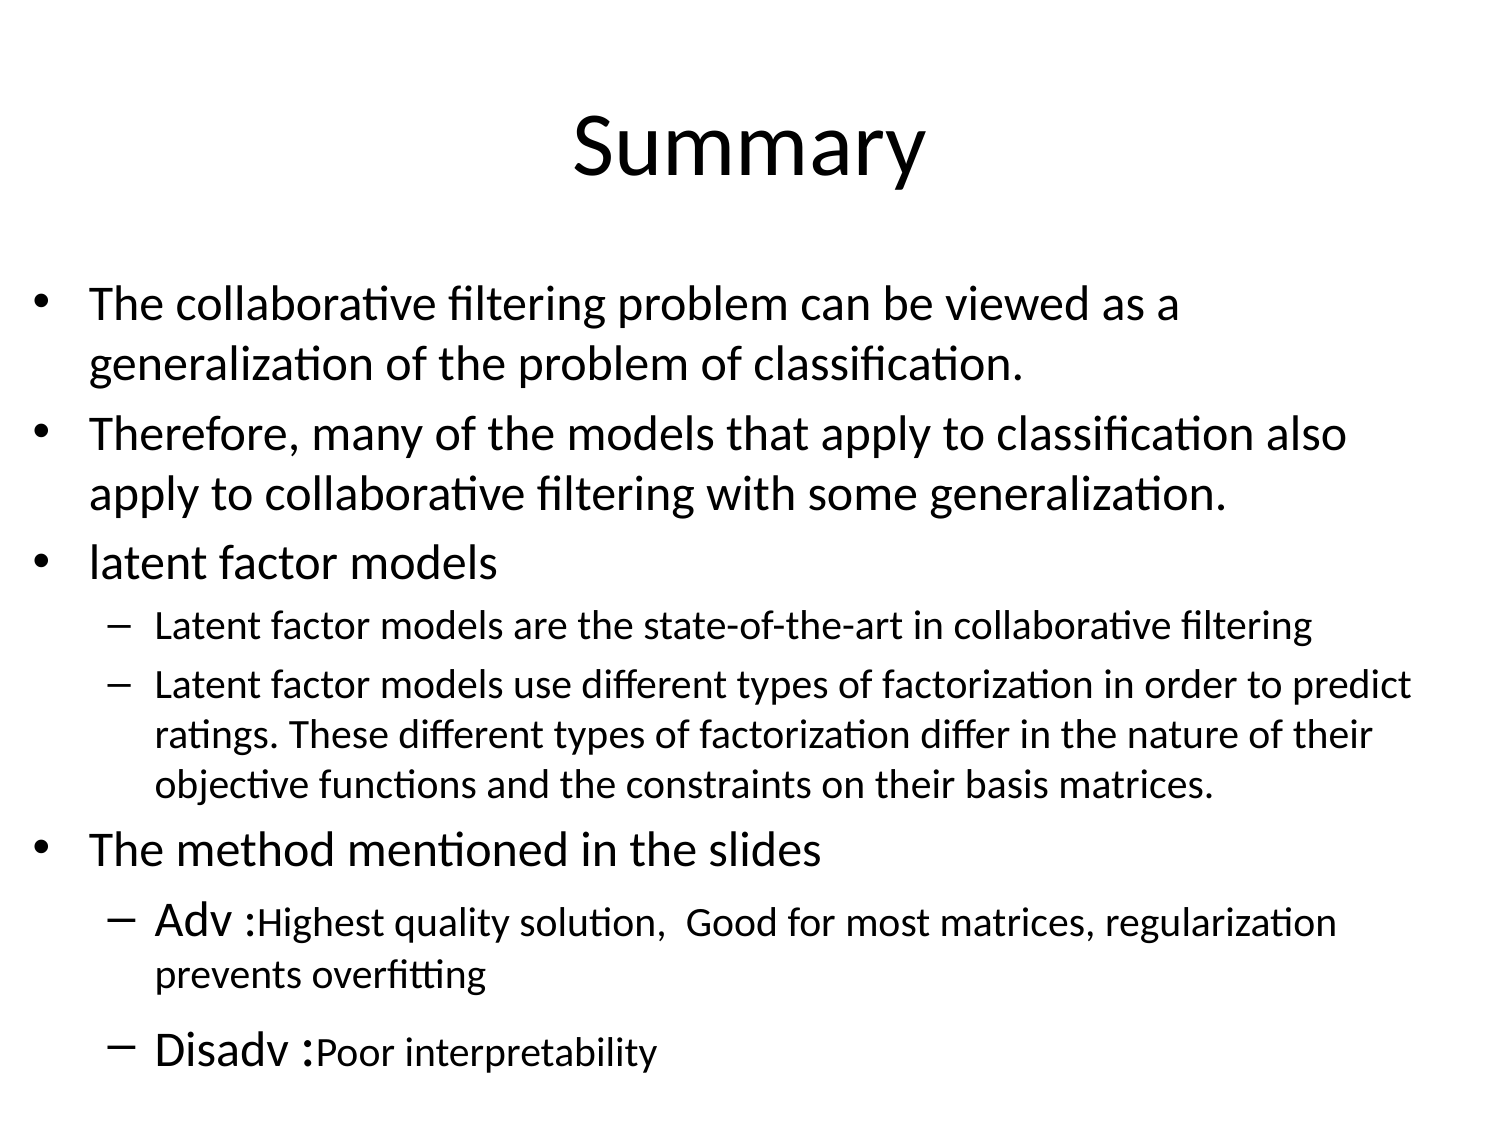

# Summary
The collaborative filtering problem can be viewed as a generalization of the problem of classification.
Therefore, many of the models that apply to classification also apply to collaborative filtering with some generalization.
latent factor models
Latent factor models are the state-of-the-art in collaborative filtering
Latent factor models use different types of factorization in order to predict ratings. These different types of factorization differ in the nature of their objective functions and the constraints on their basis matrices.
The method mentioned in the slides
Adv :Highest quality solution,  Good for most matrices, regularization prevents overfitting
Disadv :Poor interpretability